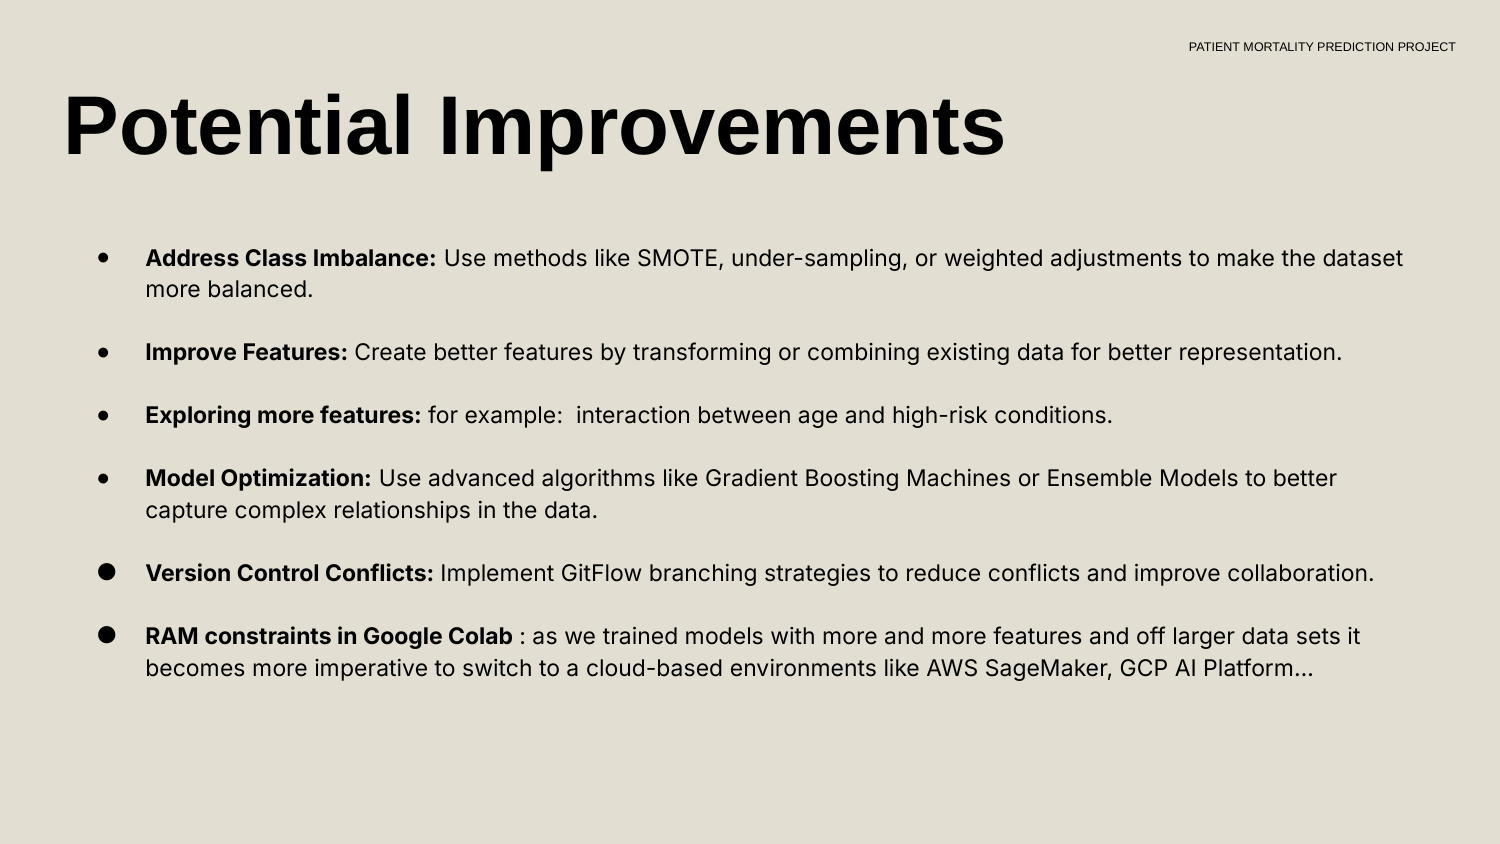

PATIENT MORTALITY PREDICTION PROJECT
Potential Improvements

Address Class Imbalance: Use methods like SMOTE, under-sampling, or weighted adjustments to make the dataset more balanced.

Improve Features: Create better features by transforming or combining existing data for better representation.

Exploring more features: for example:  interaction between age and high-risk conditions.

Model Optimization: Use advanced algorithms like Gradient Boosting Machines or Ensemble Models to better capture complex relationships in the data.

Version Control Conflicts: Implement GitFlow branching strategies to reduce conflicts and improve collaboration.

RAM constraints in Google Colab : as we trained models with more and more features and off larger data sets it becomes more imperative to switch to a cloud-based environments like AWS SageMaker, GCP AI Platform…